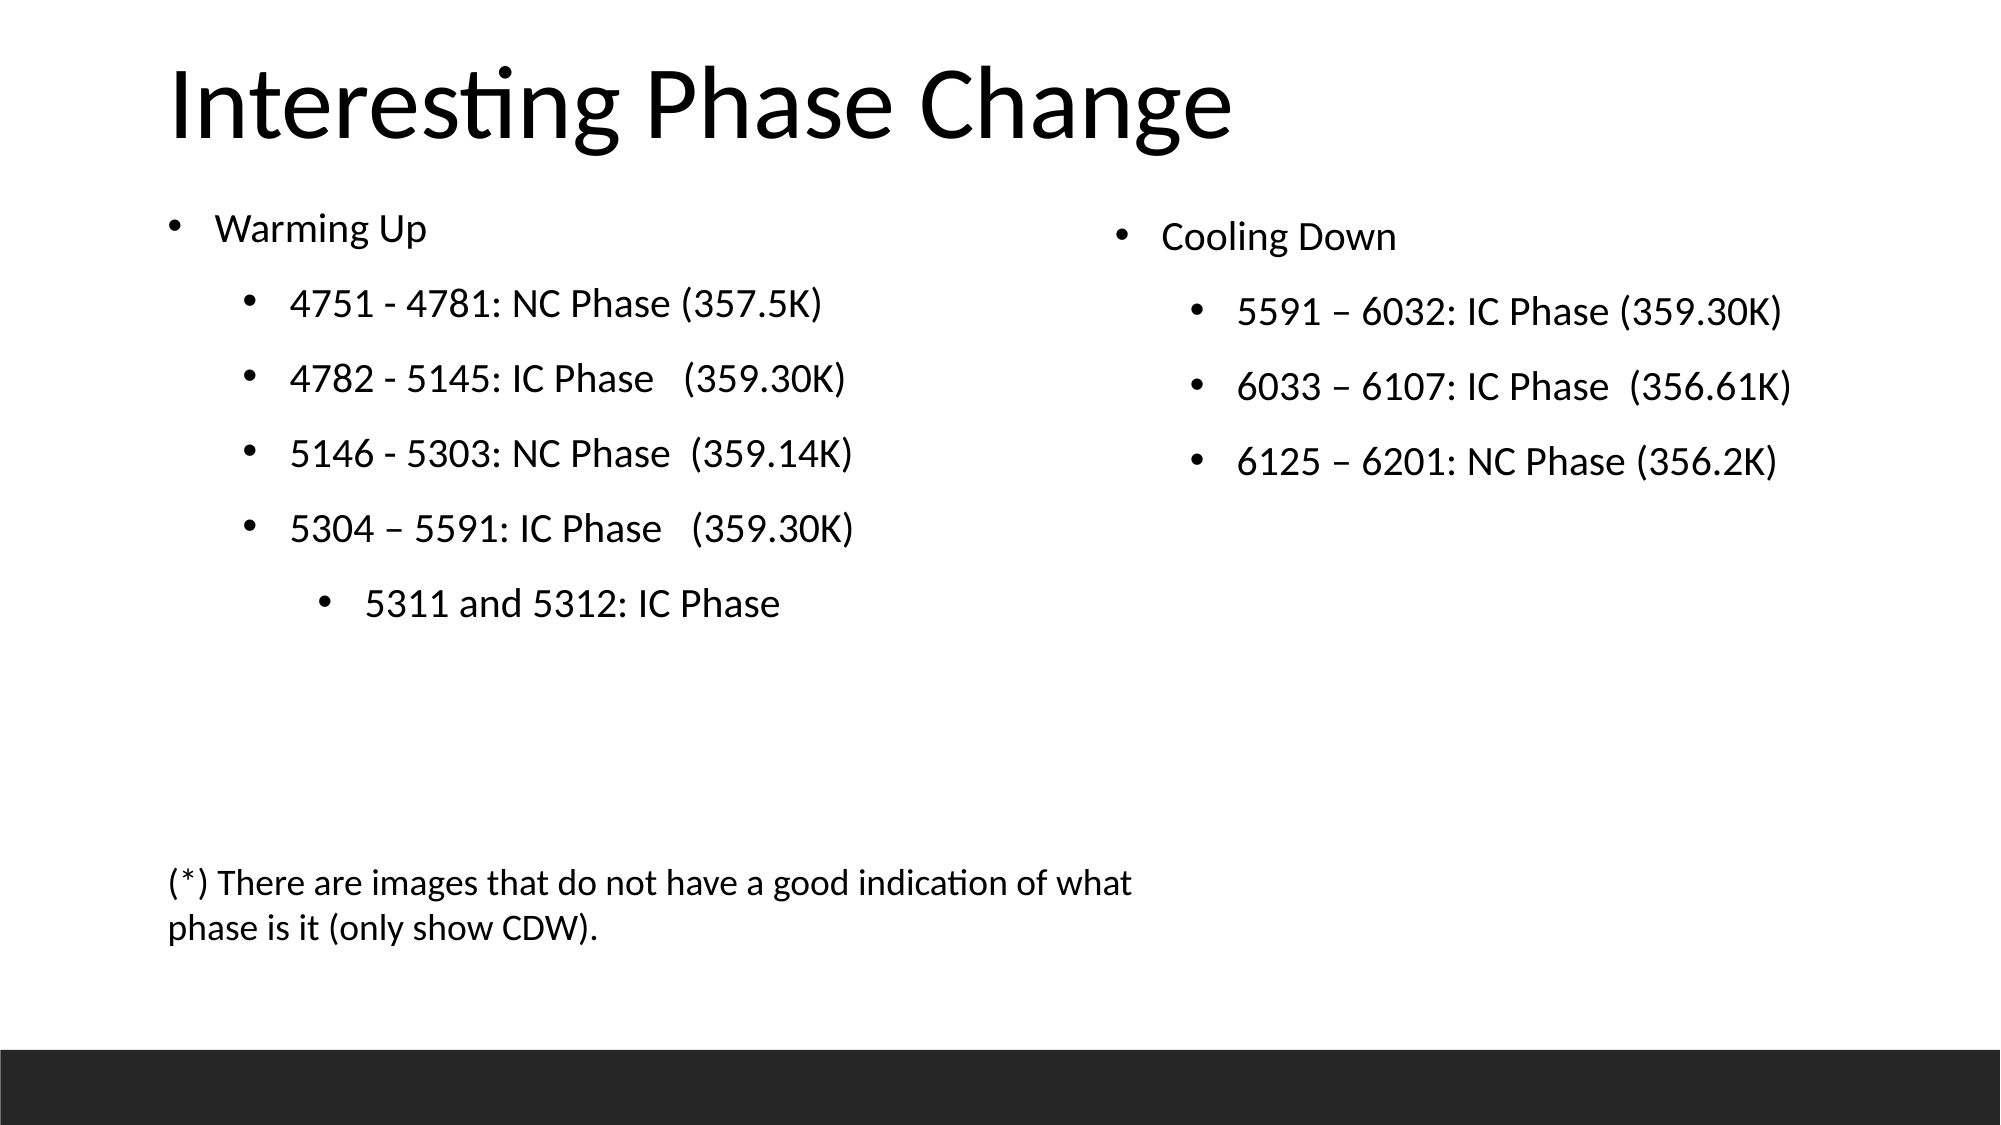

Interesting Phase Change
Warming Up
4751 - 4781: NC Phase (357.5K)
4782 - 5145: IC Phase   (359.30K)
5146 - 5303: NC Phase  (359.14K)
5304 – 5591: IC Phase   (359.30K)
5311 and 5312: IC Phase

Cooling Down
5591 – 6032: IC Phase (359.30K)
6033 – 6107: IC Phase  (356.61K)
6125 – 6201: NC Phase (356.2K)
(*) There are images that do not have a good indication of what phase is it (only show CDW).